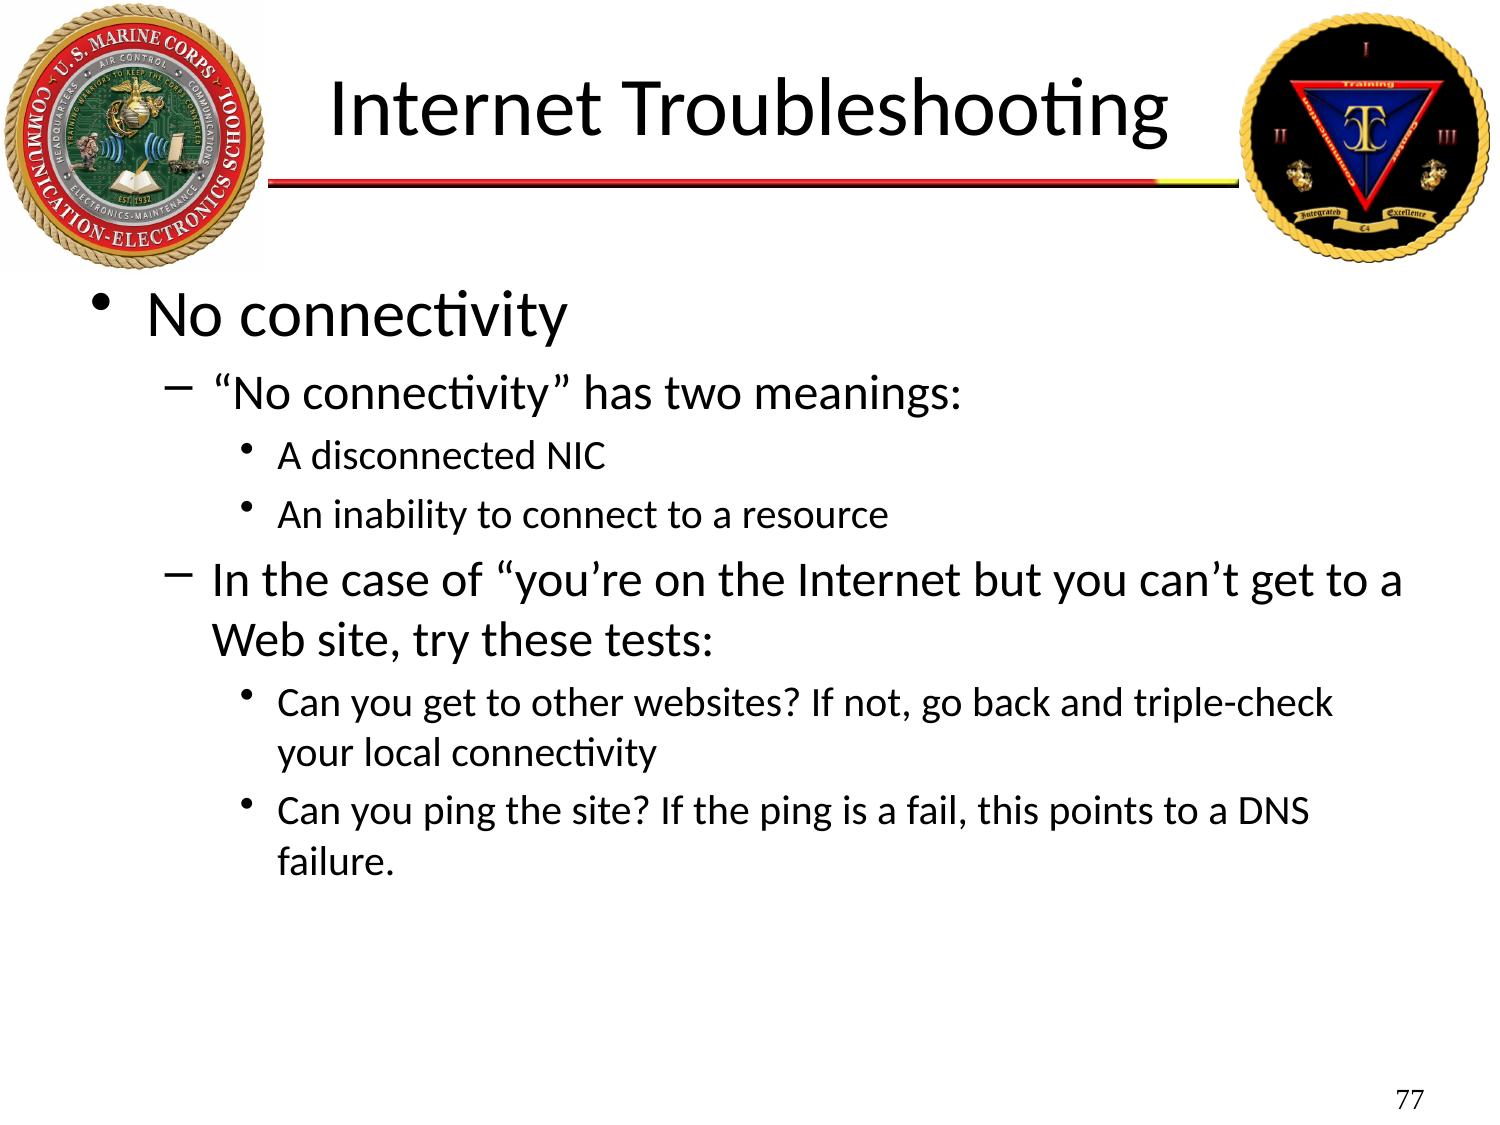

# Internet Troubleshooting
No connectivity
“No connectivity” has two meanings:
A disconnected NIC
An inability to connect to a resource
In the case of “you’re on the Internet but you can’t get to a Web site, try these tests:
Can you get to other websites? If not, go back and triple-check your local connectivity
Can you ping the site? If the ping is a fail, this points to a DNS failure.